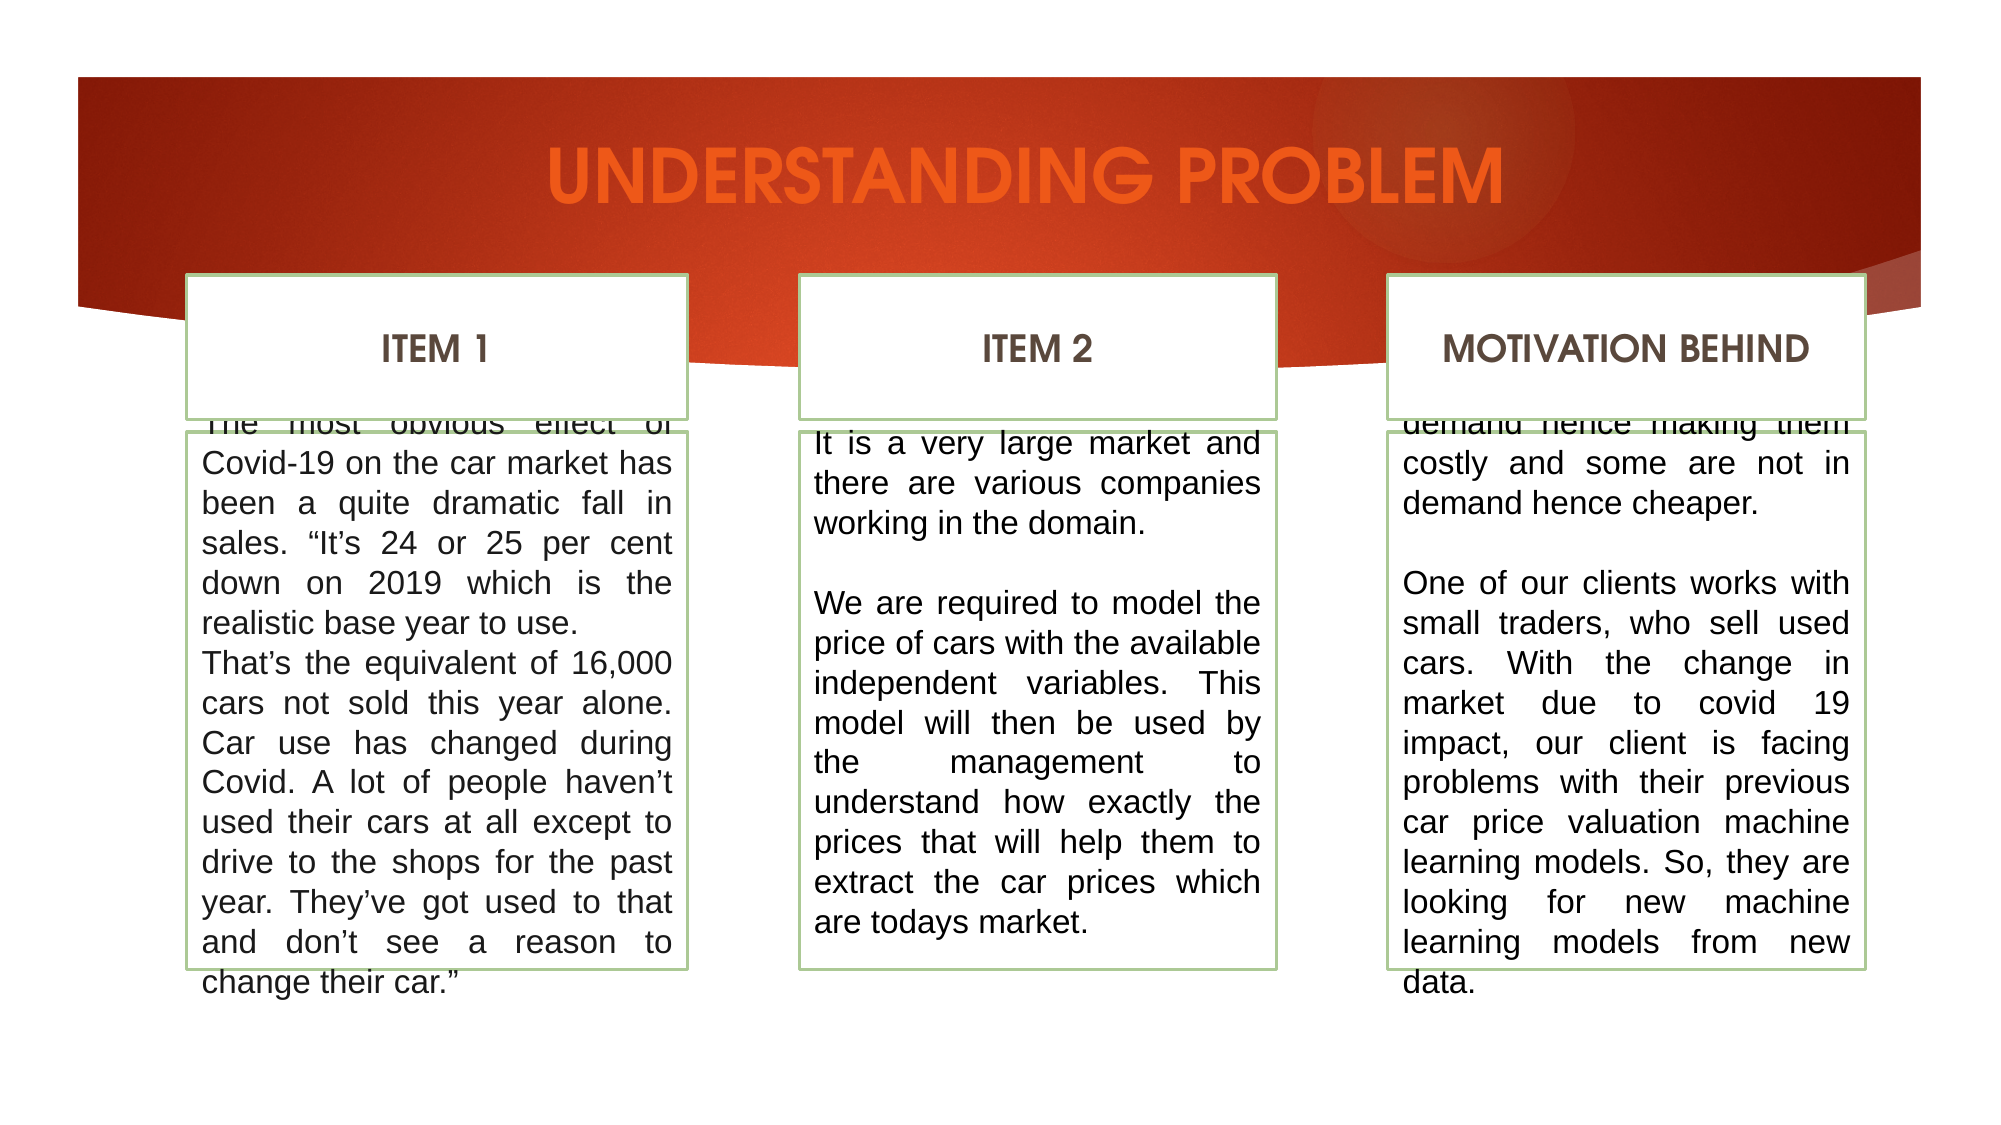

# UNDERSTANDING PROBLEM

ITEM 2

ITEM 1

MOTIVATION BEHIND

It is a very large market and there are various companies working in the domain.

We are required to model the price of cars with the available independent variables. This model will then be used by the management to understand how exactly the prices that will help them to extract the car prices which are todays market.

Now some cars are in demand hence making them costly and some are not in demand hence cheaper.

One of our clients works with small traders, who sell used cars. With the change in market due to covid 19 impact, our client is facing problems with their previous car price valuation machine learning models. So, they are looking for new machine learning models from new data.

The most obvious effect of Covid-19 on the car market has been a quite dramatic fall in sales. “It’s 24 or 25 per cent down on 2019 which is the realistic base year to use.
That’s the equivalent of 16,000 cars not sold this year alone. Car use has changed during Covid. A lot of people haven’t used their cars at all except to drive to the shops for the past year. They’ve got used to that and don’t see a reason to change their car.”